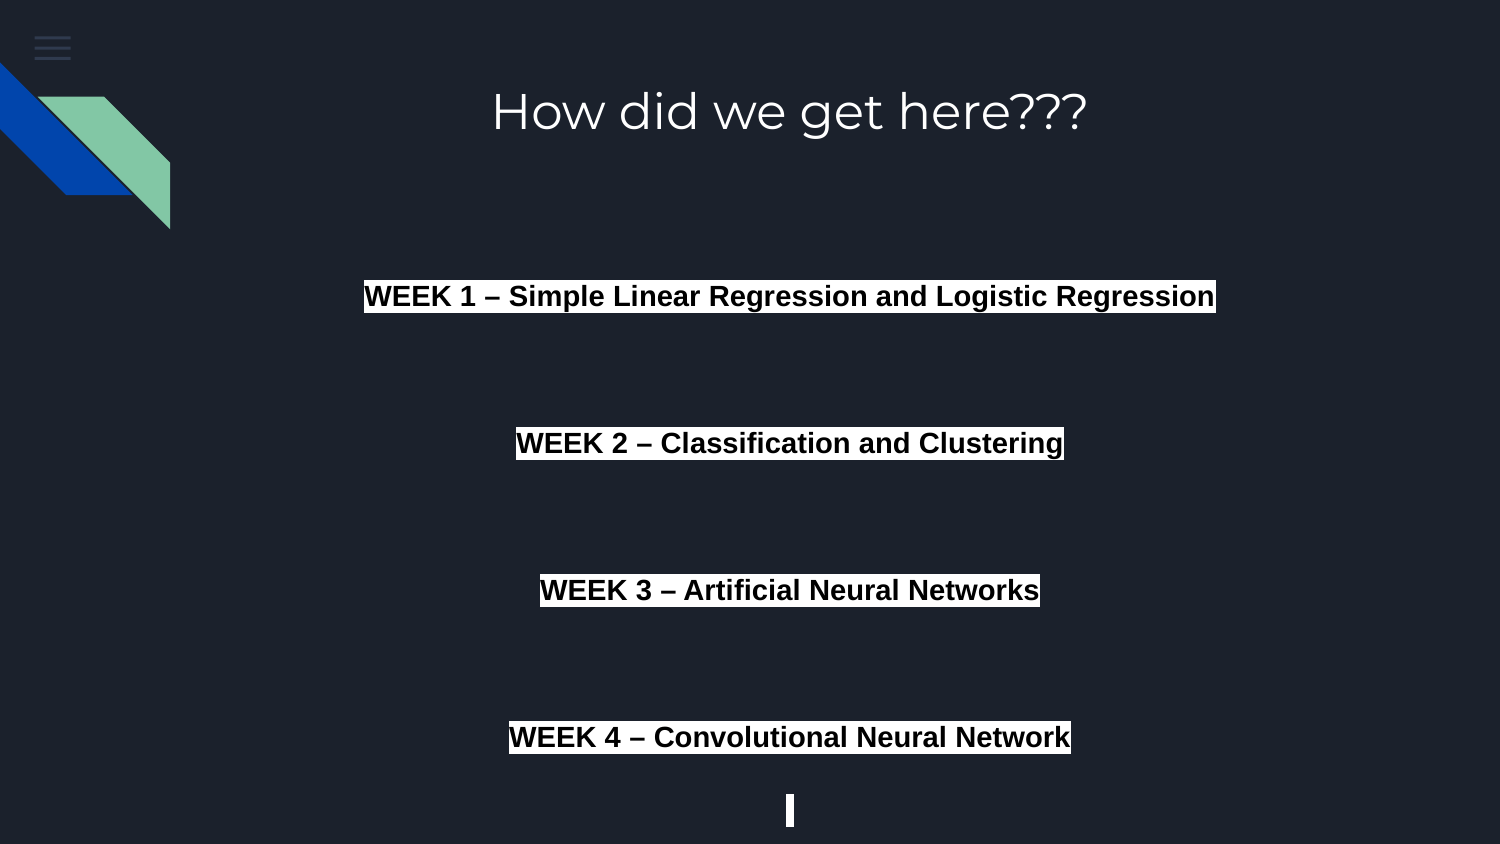

# How did we get here???
WEEK 1 – Simple Linear Regression and Logistic Regression

WEEK 2 – Classification and Clustering

WEEK 3 – Artificial Neural Networks

WEEK 4 – Convolutional Neural Network